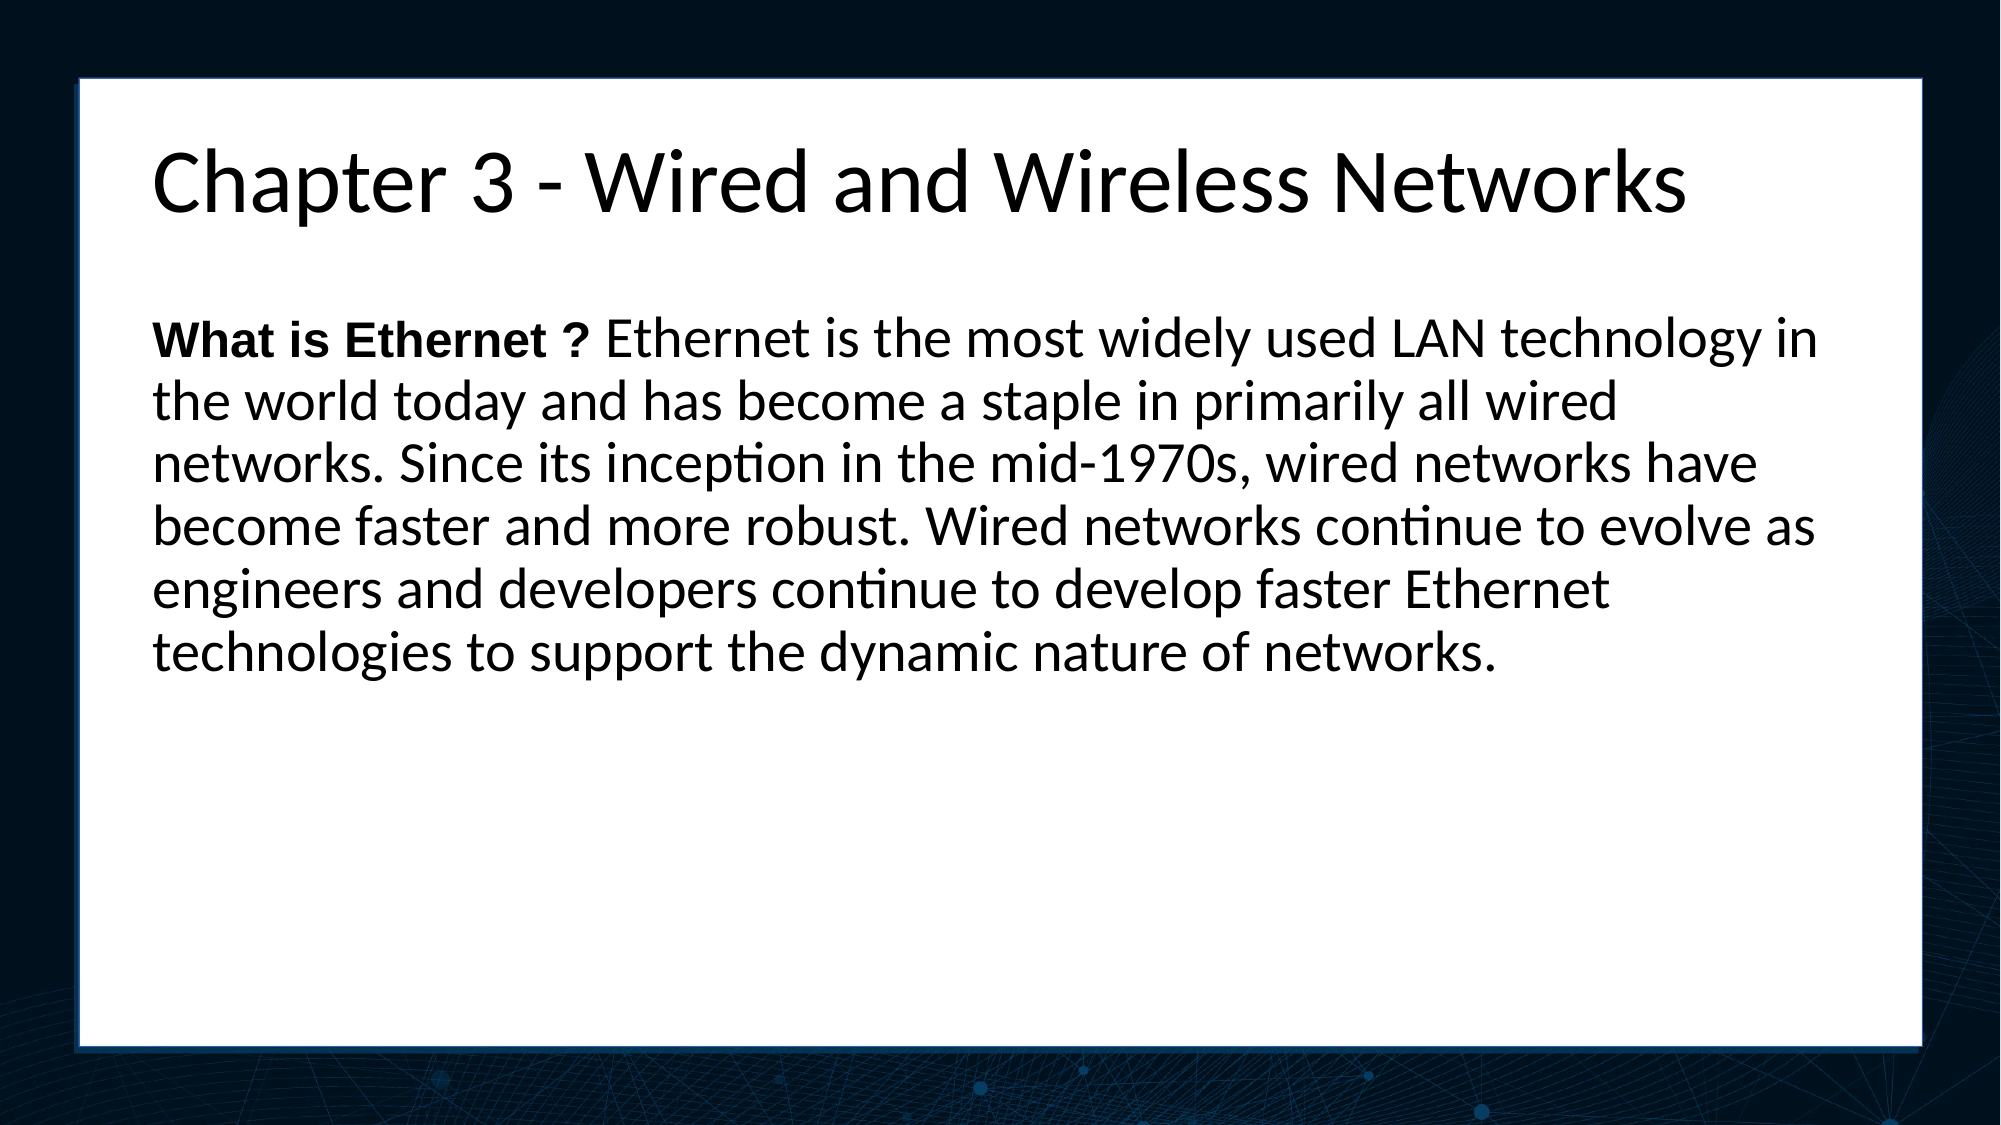

# Chapter 3 - Wired and Wireless Networks
What is Ethernet ? Ethernet is the most widely used LAN technology in the world today and has become a staple in primarily all wired networks. Since its inception in the mid-1970s, wired networks have become faster and more robust. Wired networks continue to evolve as engineers and developers continue to develop faster Ethernet technologies to support the dynamic nature of networks.